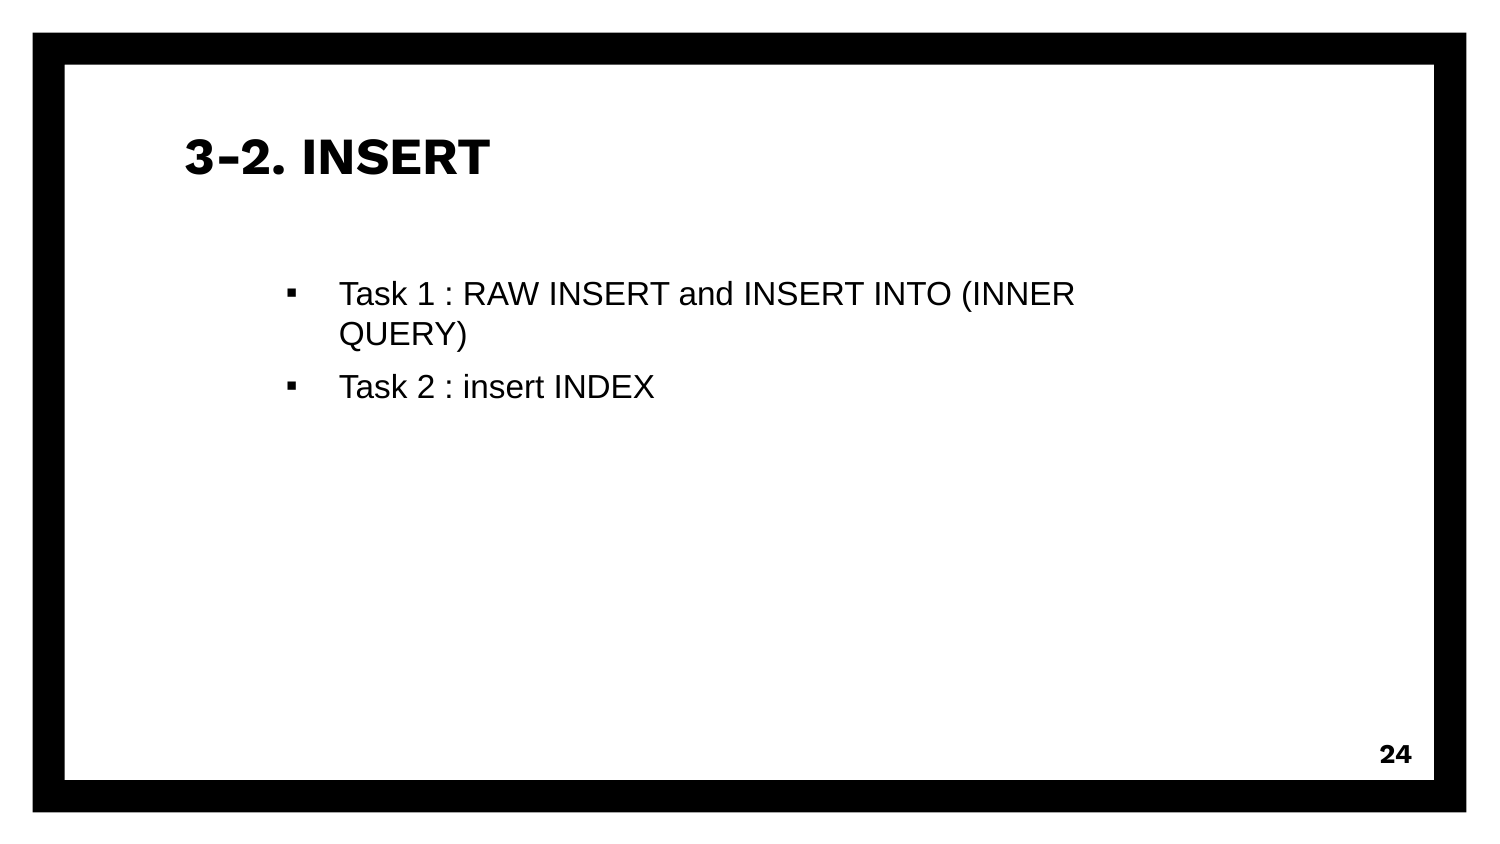

3-2. INSERT
Task 1 : RAW INSERT and INSERT INTO (INNER QUERY)
Task 2 : insert INDEX
24